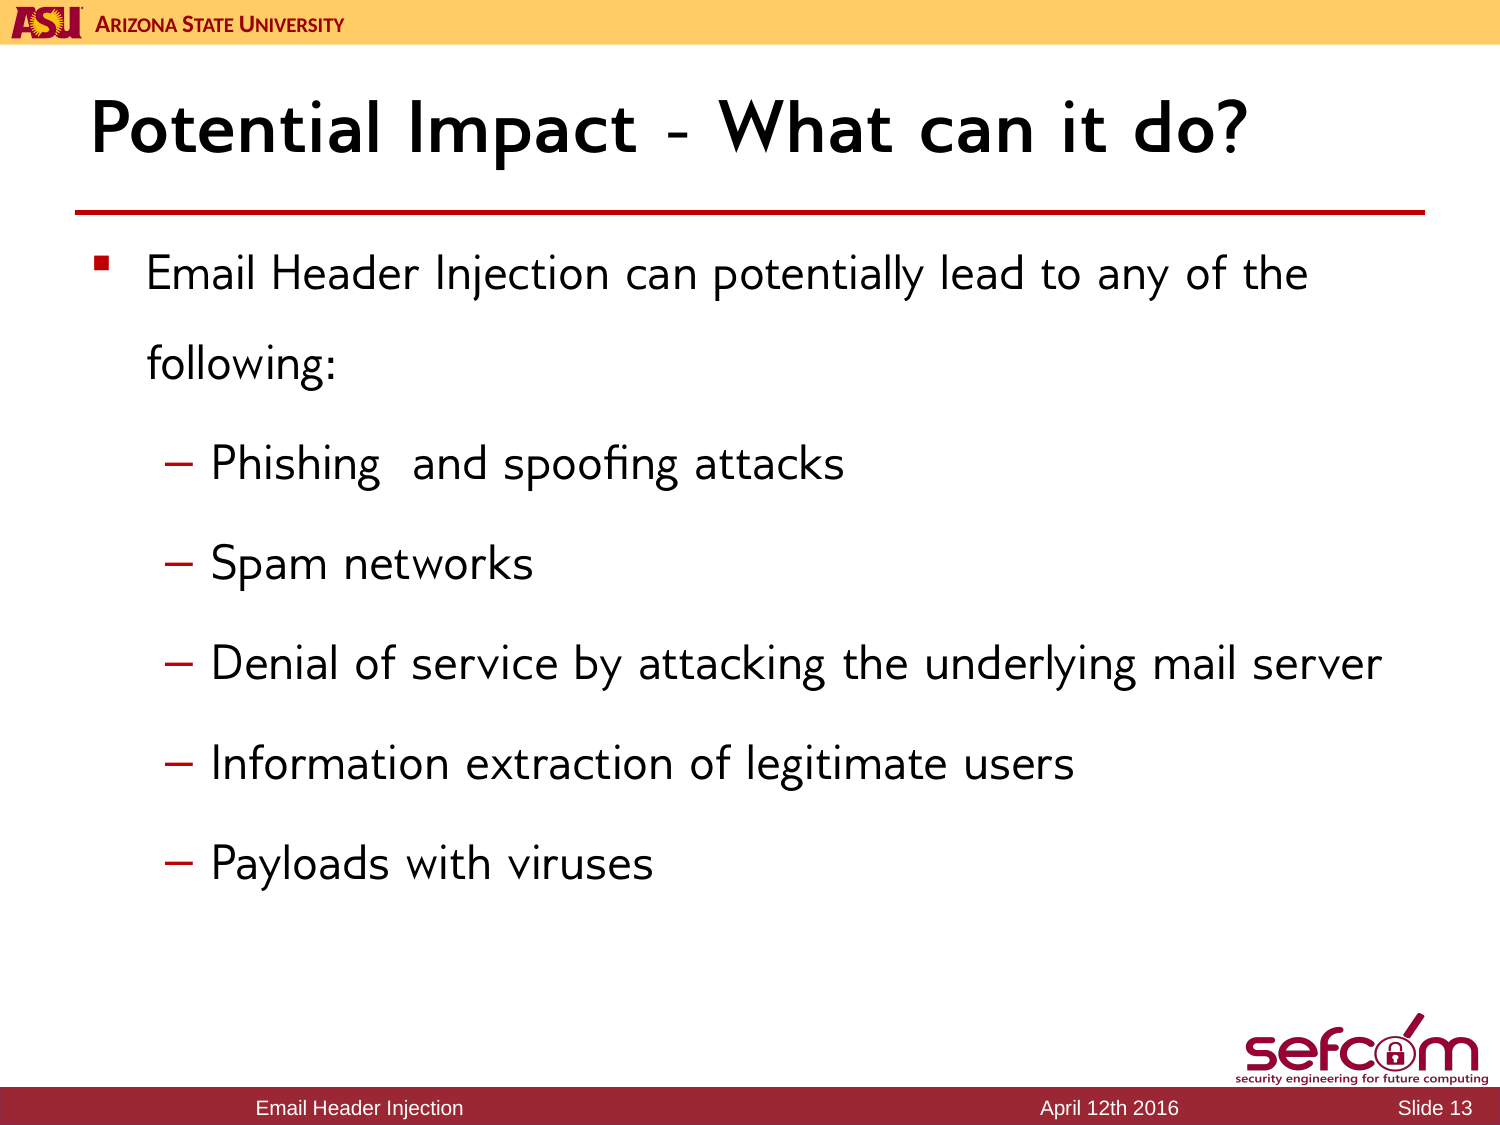

# Potential Impact - What can it do?
Email Header Injection can potentially lead to any of the following:
Phishing  and spoofing attacks
Spam networks
Denial of service by attacking the underlying mail server
Information extraction of legitimate users
Payloads with viruses

Email Header Injection
April 12th 2016
Slide 13